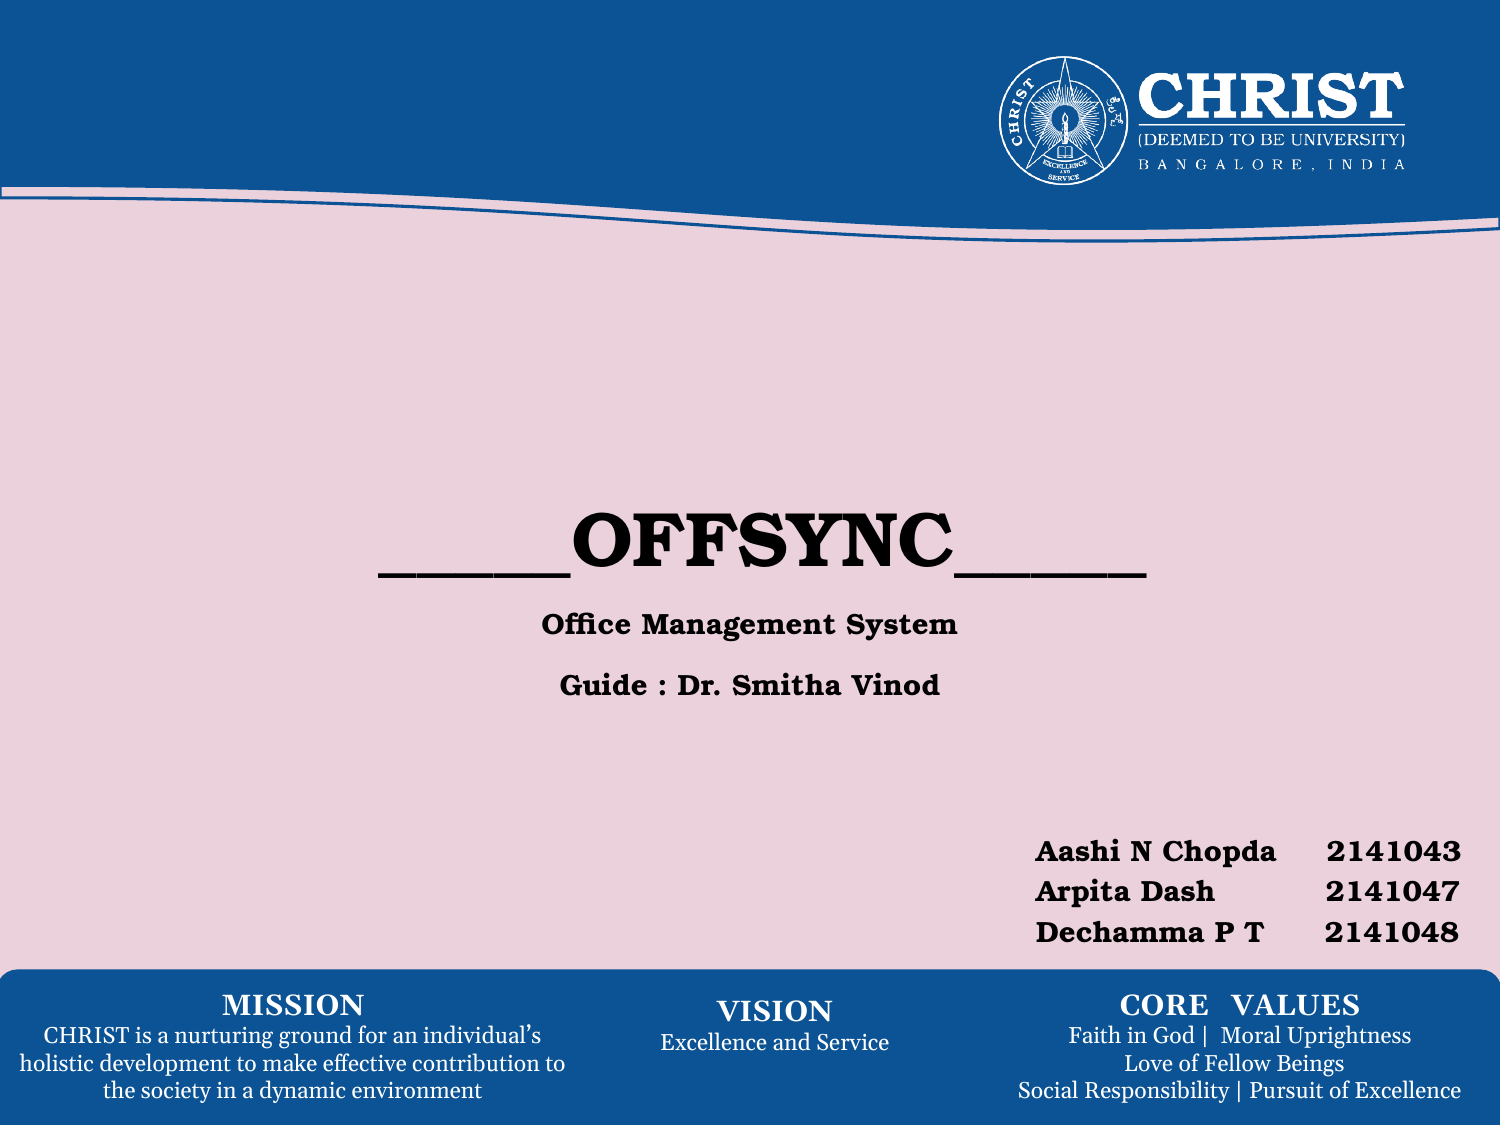

# _____OFFSYNC_____
Office Management System
Guide : Dr. Smitha Vinod
Aashi N Chopda     2141043
Arpita Dash           2141047
Dechamma P T      2141048